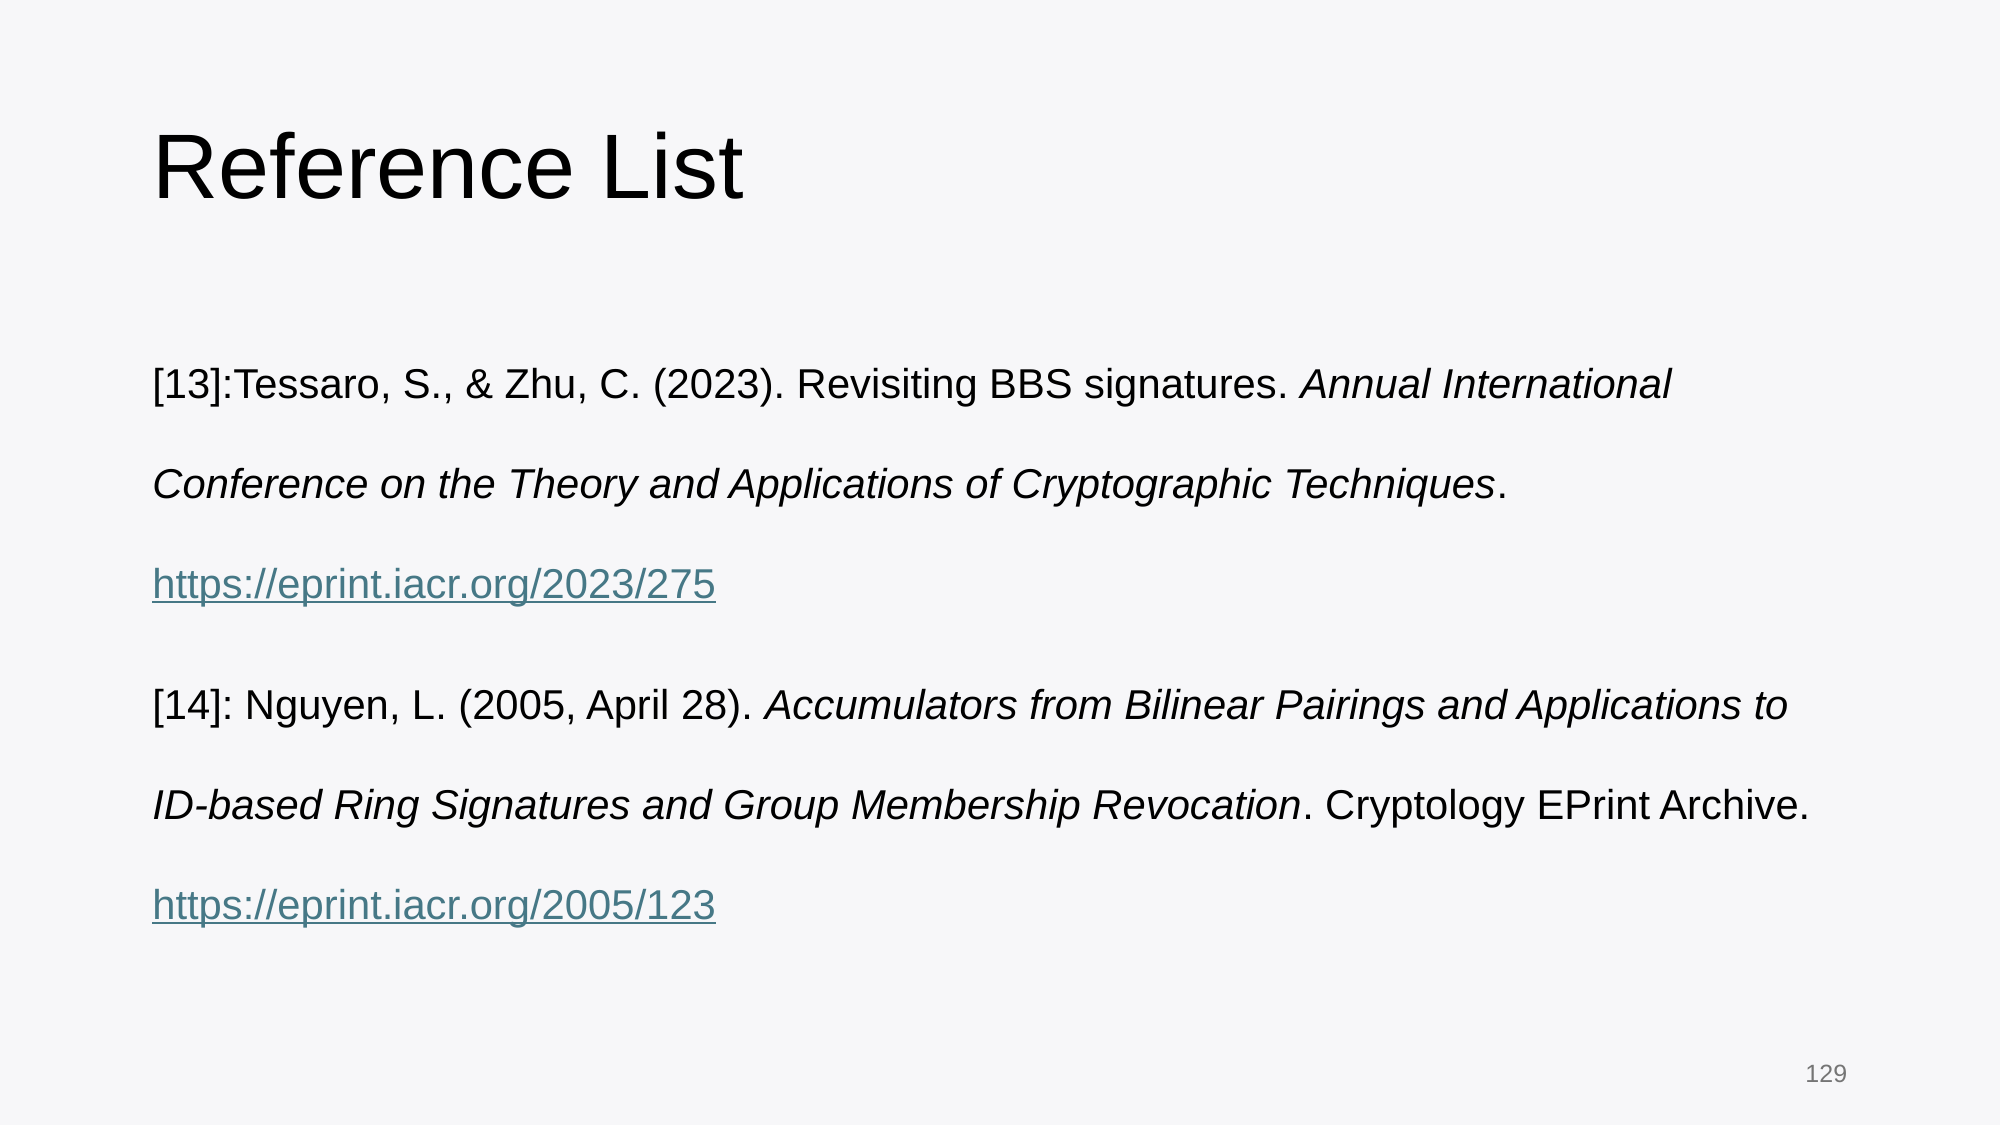

# Reference List
[13]:Tessaro, S., & Zhu, C. (2023). Revisiting BBS signatures. Annual International Conference on the Theory and Applications of Cryptographic Techniques. https://eprint.iacr.org/2023/275
[14]: Nguyen, L. (2005, April 28). Accumulators from Bilinear Pairings and Applications to ID-based Ring Signatures and Group Membership Revocation. Cryptology EPrint Archive. https://eprint.iacr.org/2005/123

129